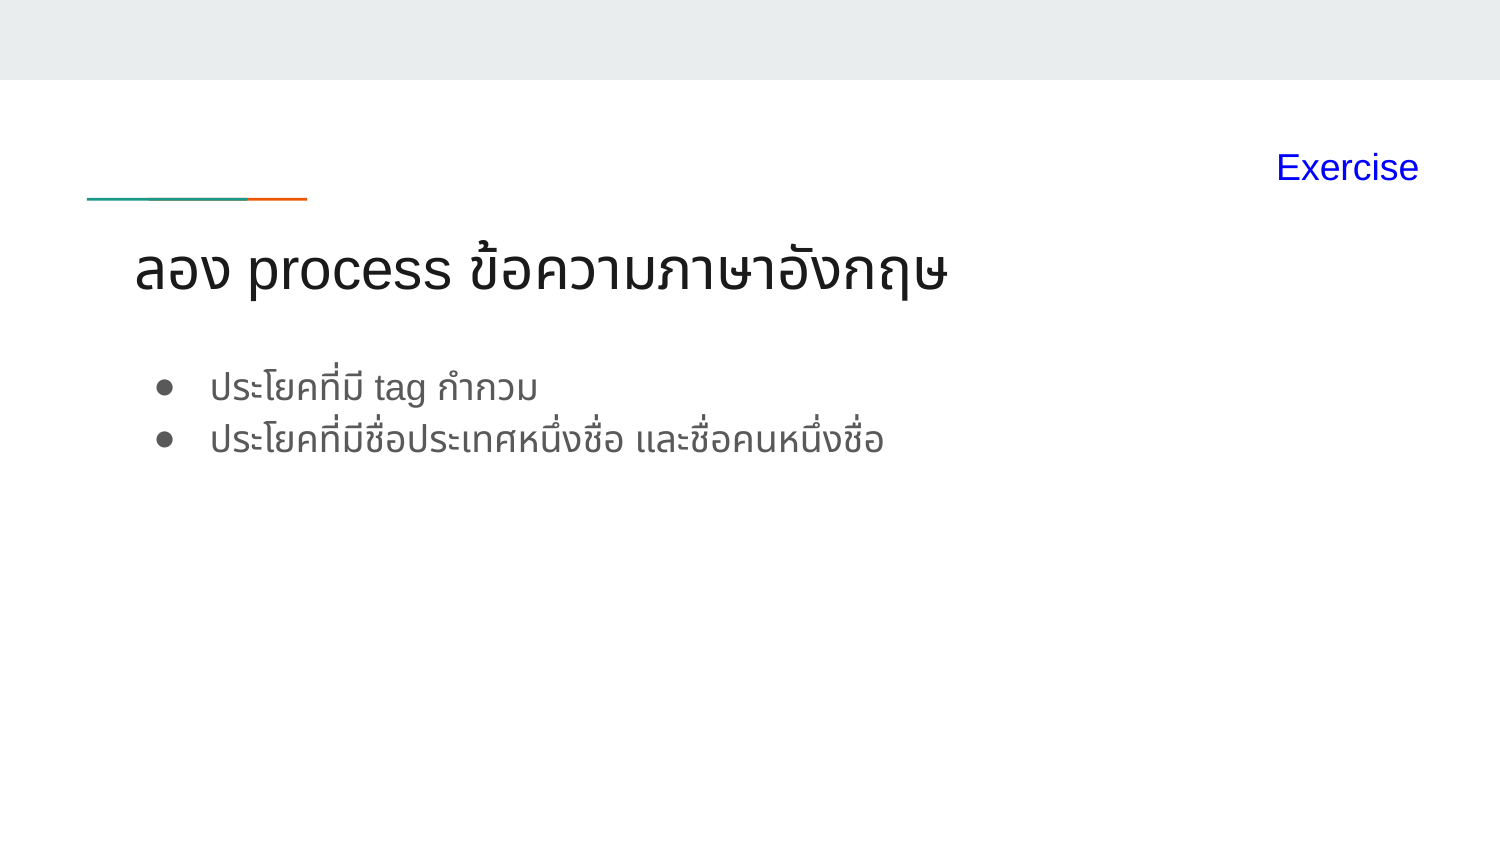

Exercise
# ลอง process ข้อความภาษาอังกฤษ
ประโยคที่มี tag กำกวม
ประโยคที่มีชื่อประเทศหนึ่งชื่อ และชื่อคนหนึ่งชื่อ